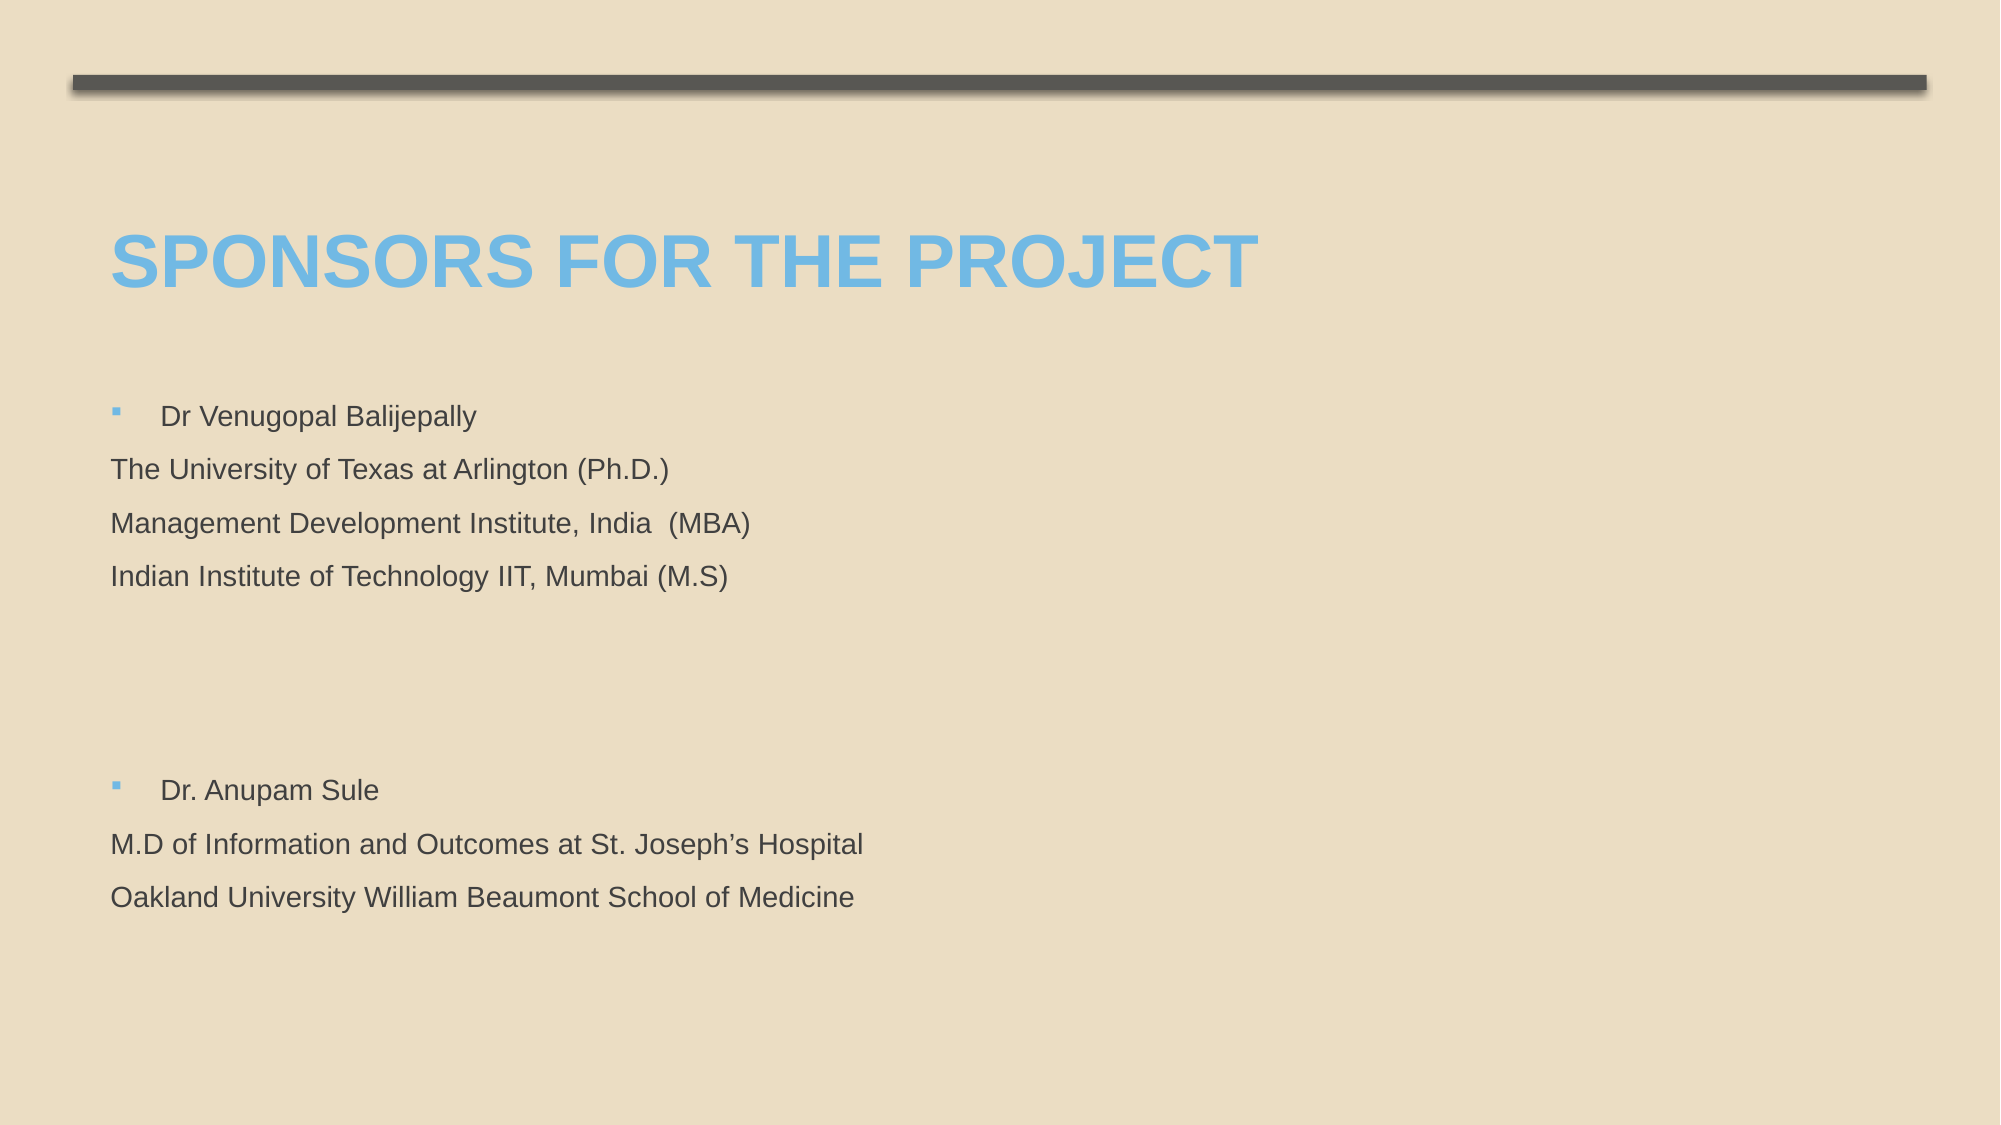

# SPONSORS FOR THE PROJECT
Dr Venugopal Balijepally
The University of Texas at Arlington (Ph.D.)
Management Development Institute, India  (MBA)
Indian Institute of Technology IIT, Mumbai (M.S)

Dr. Anupam Sule
M.D of Information and Outcomes at St. Joseph’s Hospital
Oakland University William Beaumont School of Medicine